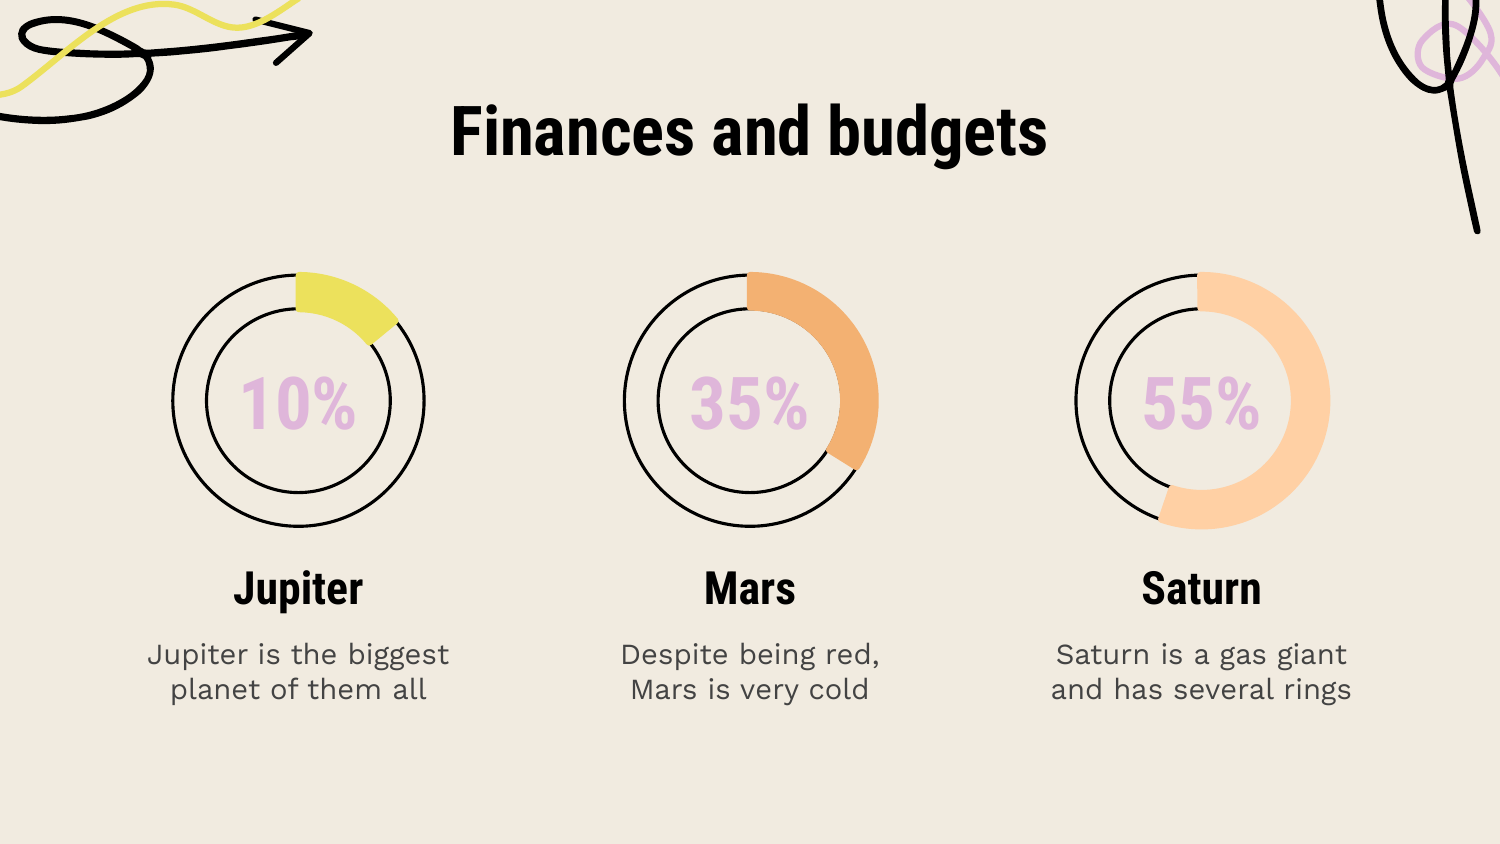

Finances and budgets

# 10%
35%
55%
Jupiter
Mars
Saturn
Jupiter is the biggest planet of them all
Despite being red, Mars is very cold
Saturn is a gas giant and has several rings